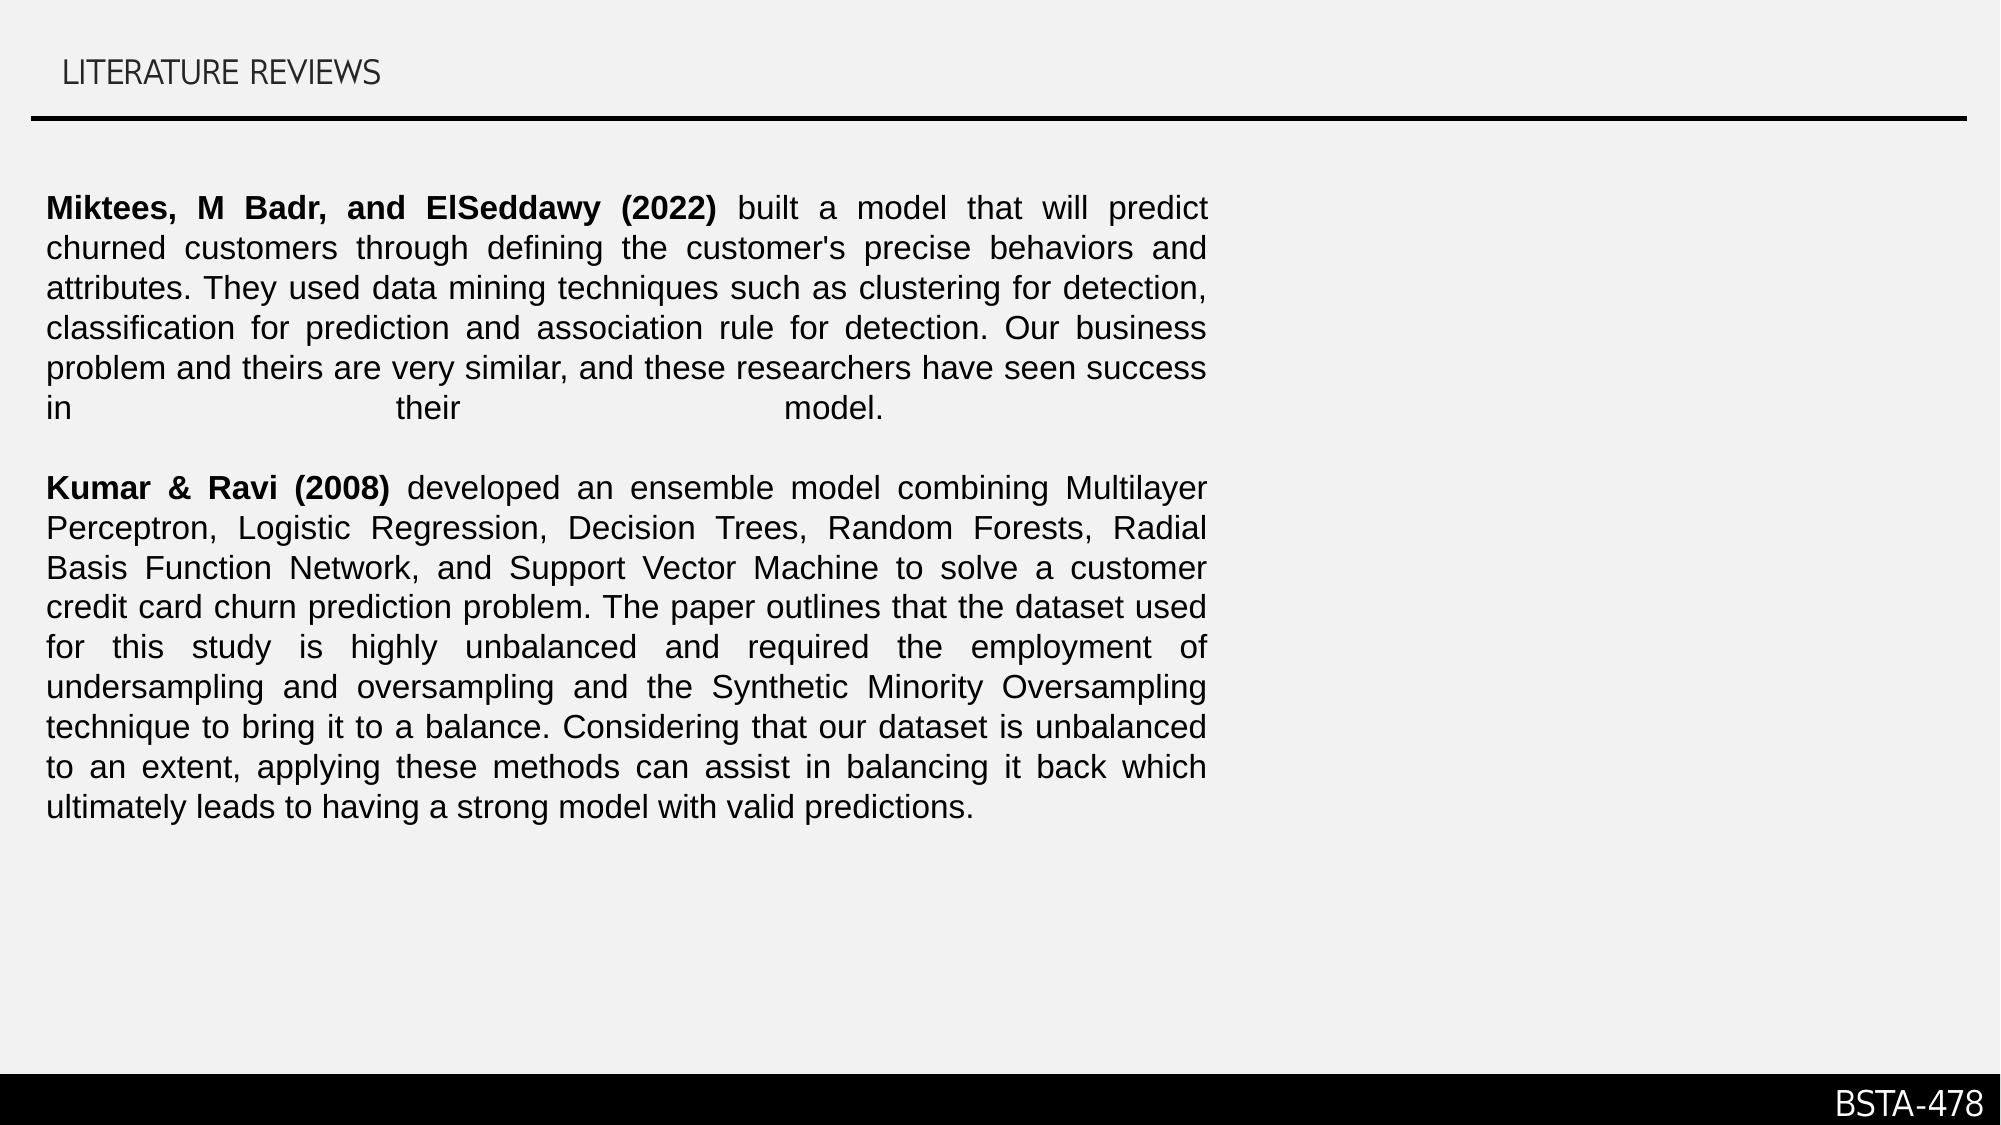

# LITERATURE REVIEWS

Miktees, M Badr, and ElSeddawy (2022) built a model that will predict churned customers through defining the customer's precise behaviors and attributes. They used data mining techniques such as clustering for detection, classification for prediction and association rule for detection. Our business problem and theirs are very similar, and these researchers have seen success in their model.
Kumar & Ravi (2008) developed an ensemble model combining Multilayer Perceptron, Logistic Regression, Decision Trees, Random Forests, Radial Basis Function Network, and Support Vector Machine to solve a customer credit card churn prediction problem. The paper outlines that the dataset used for this study is highly unbalanced and required the employment of undersampling and oversampling and the Synthetic Minority Oversampling technique to bring it to a balance. Considering that our dataset is unbalanced to an extent, applying these methods can assist in balancing it back which ultimately leads to having a strong model with valid predictions.